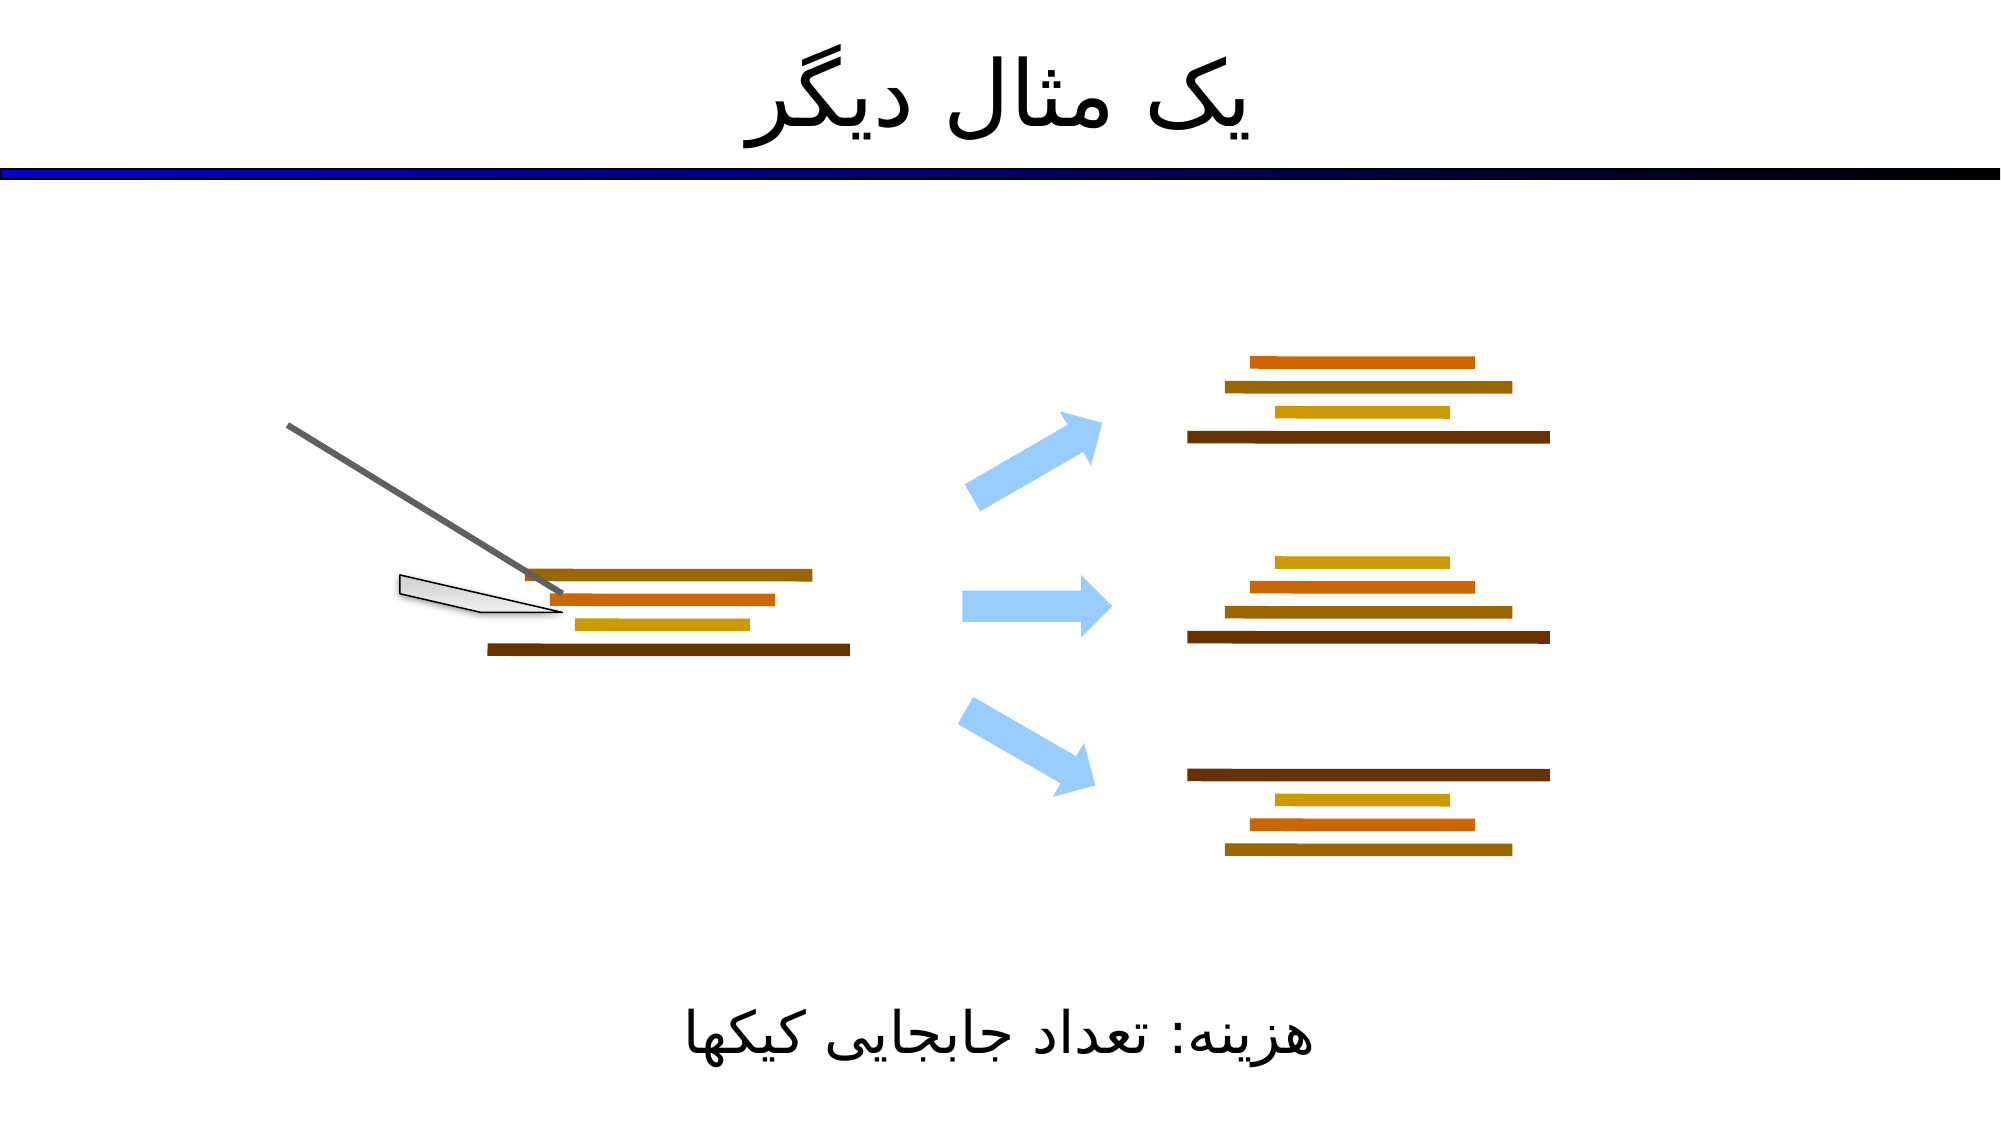

# یک مثال دیگر

هزینه: تعداد جابجایی کیکها